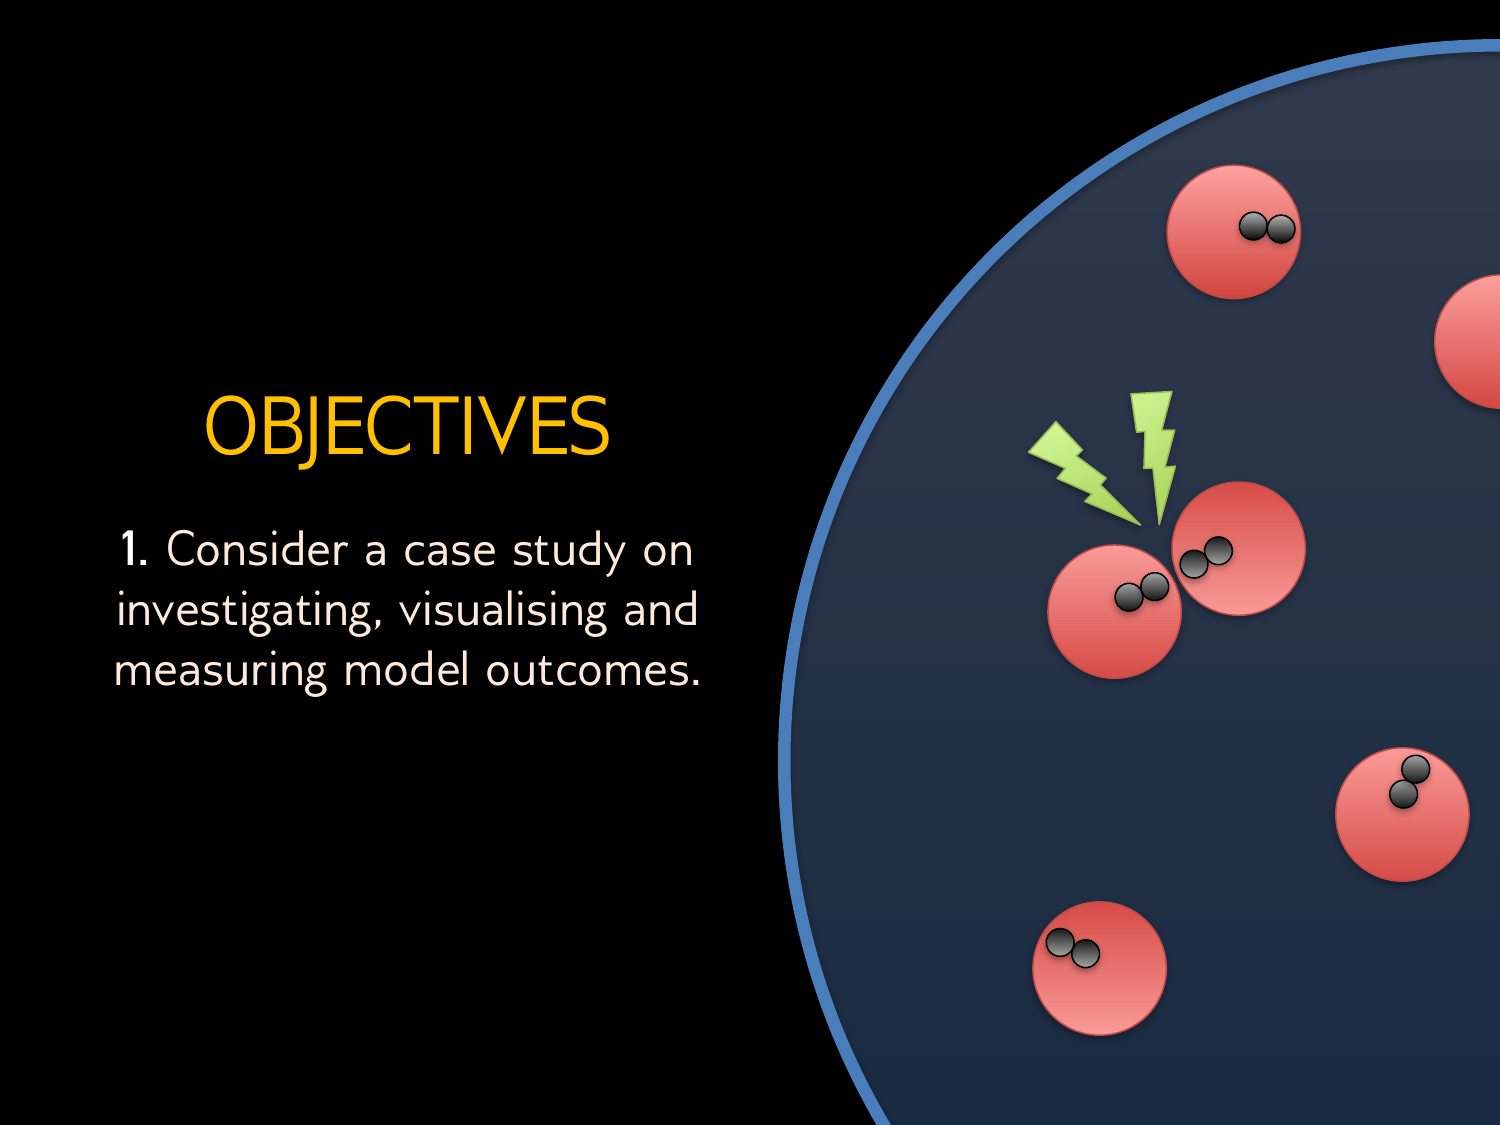

# OBJECTIVES 1. Consider a case study on investigating, visualising and measuring model outcomes.